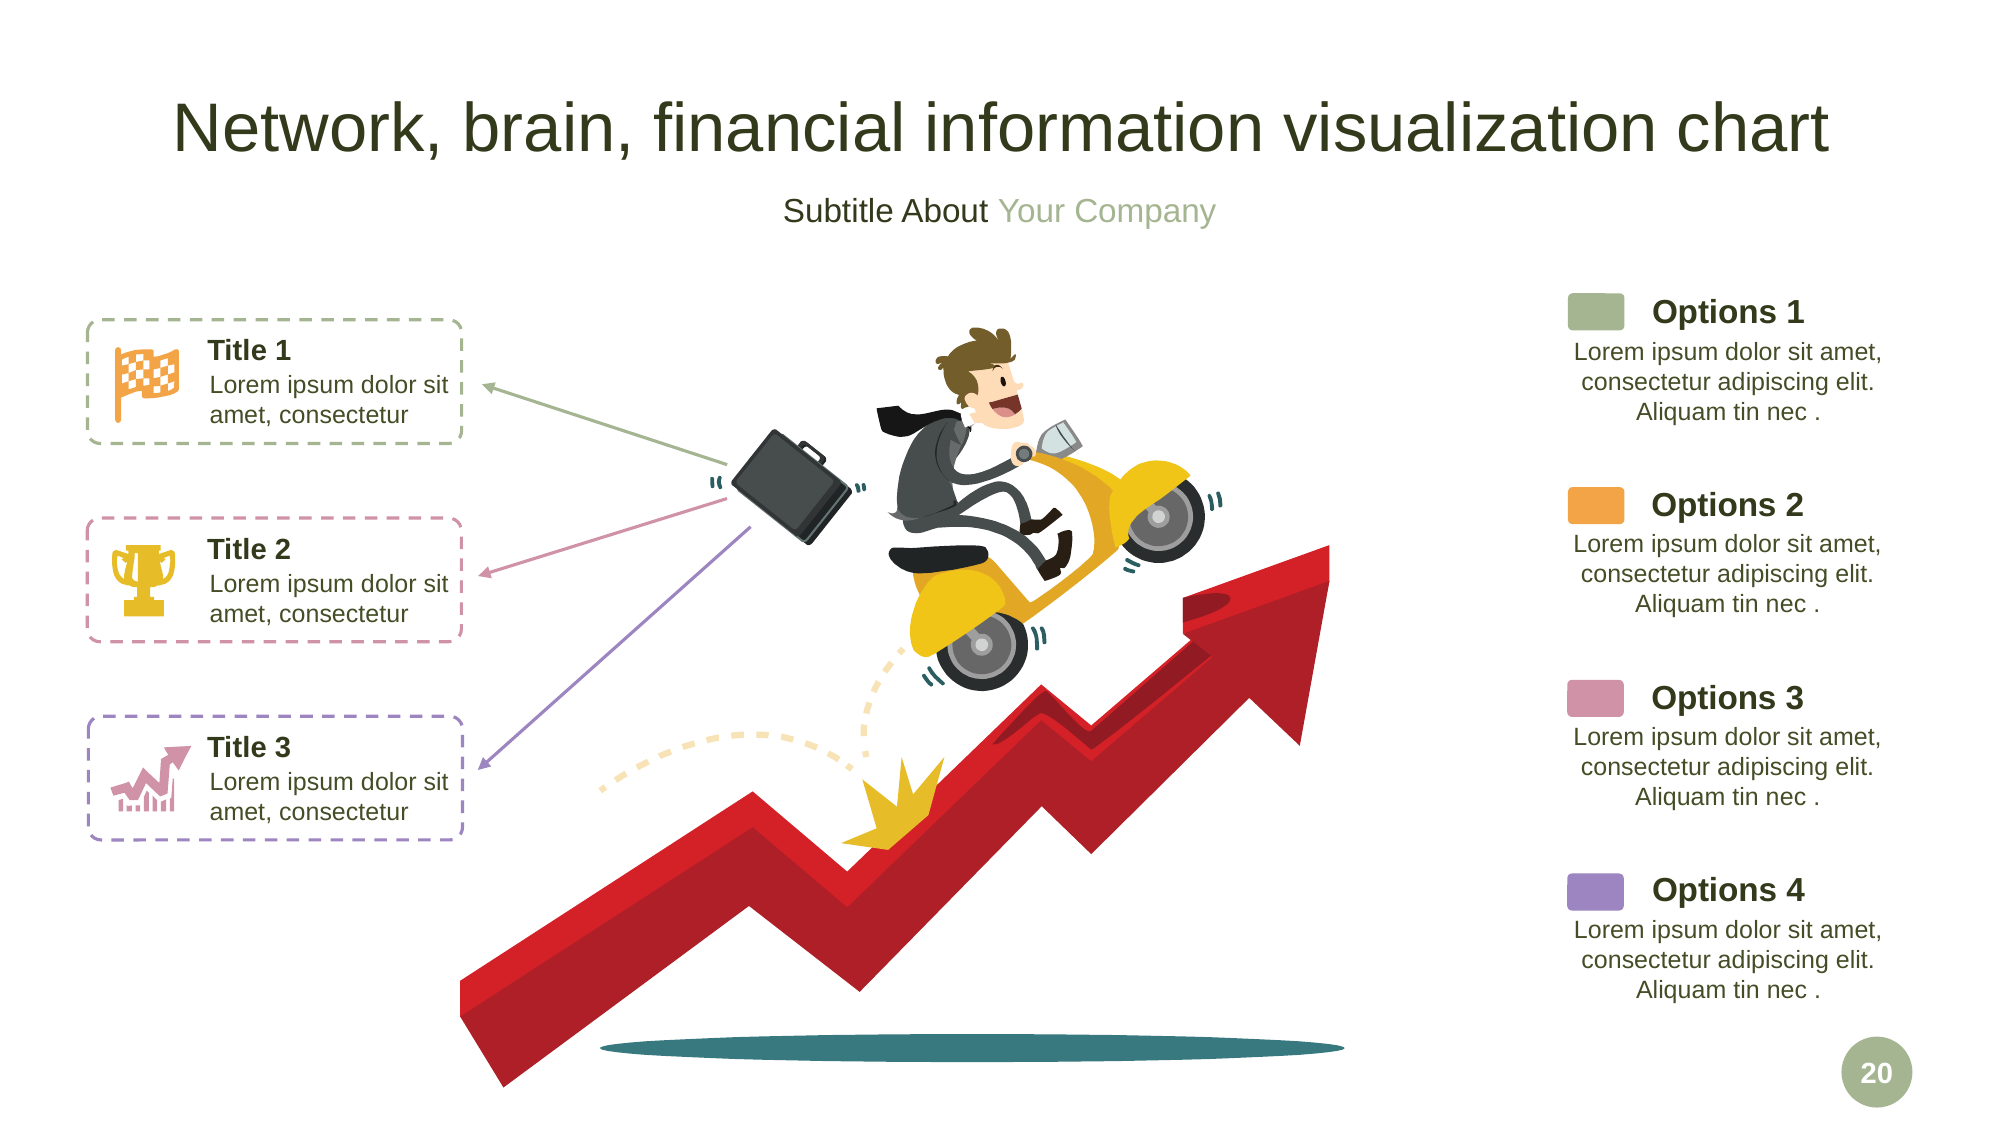

# Network, brain, financial information visualization chart
Options 1
Lorem ipsum dolor sit amet, consectetur adipiscing elit. Aliquam tin nec .

Title 1

Lorem ipsum dolor sit amet, consectetur
Options 2
Lorem ipsum dolor sit amet, consectetur adipiscing elit. Aliquam tin nec .

Title 2

Lorem ipsum dolor sit amet, consectetur
Options 3
Lorem ipsum dolor sit amet, consectetur adipiscing elit. Aliquam tin nec .

Title 3

Lorem ipsum dolor sit amet, consectetur
Options 4
Lorem ipsum dolor sit amet, consectetur adipiscing elit. Aliquam tin nec .